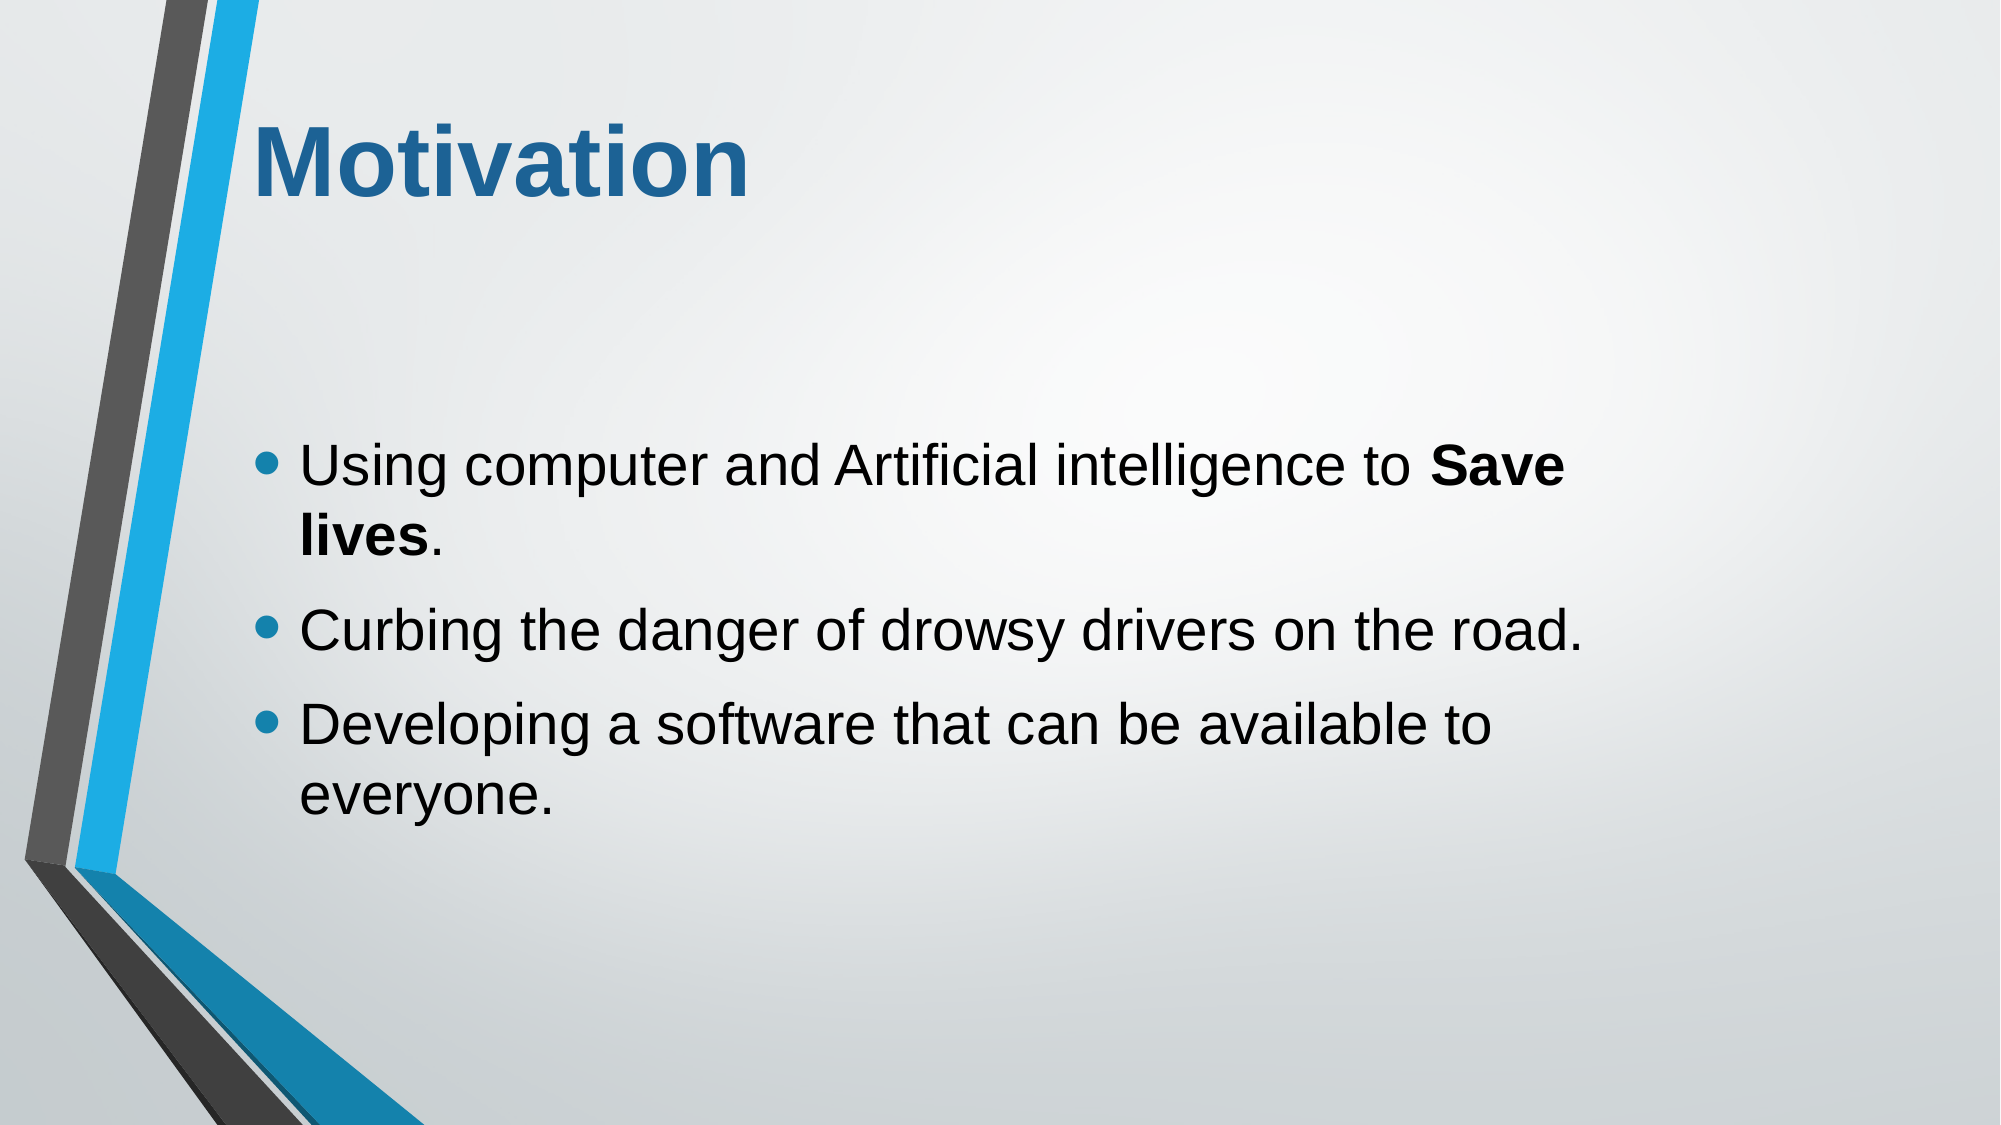

Motivation

Using computer and Artificial intelligence to Save lives.
Curbing the danger of drowsy drivers on the road.
Developing a software that can be available to everyone.